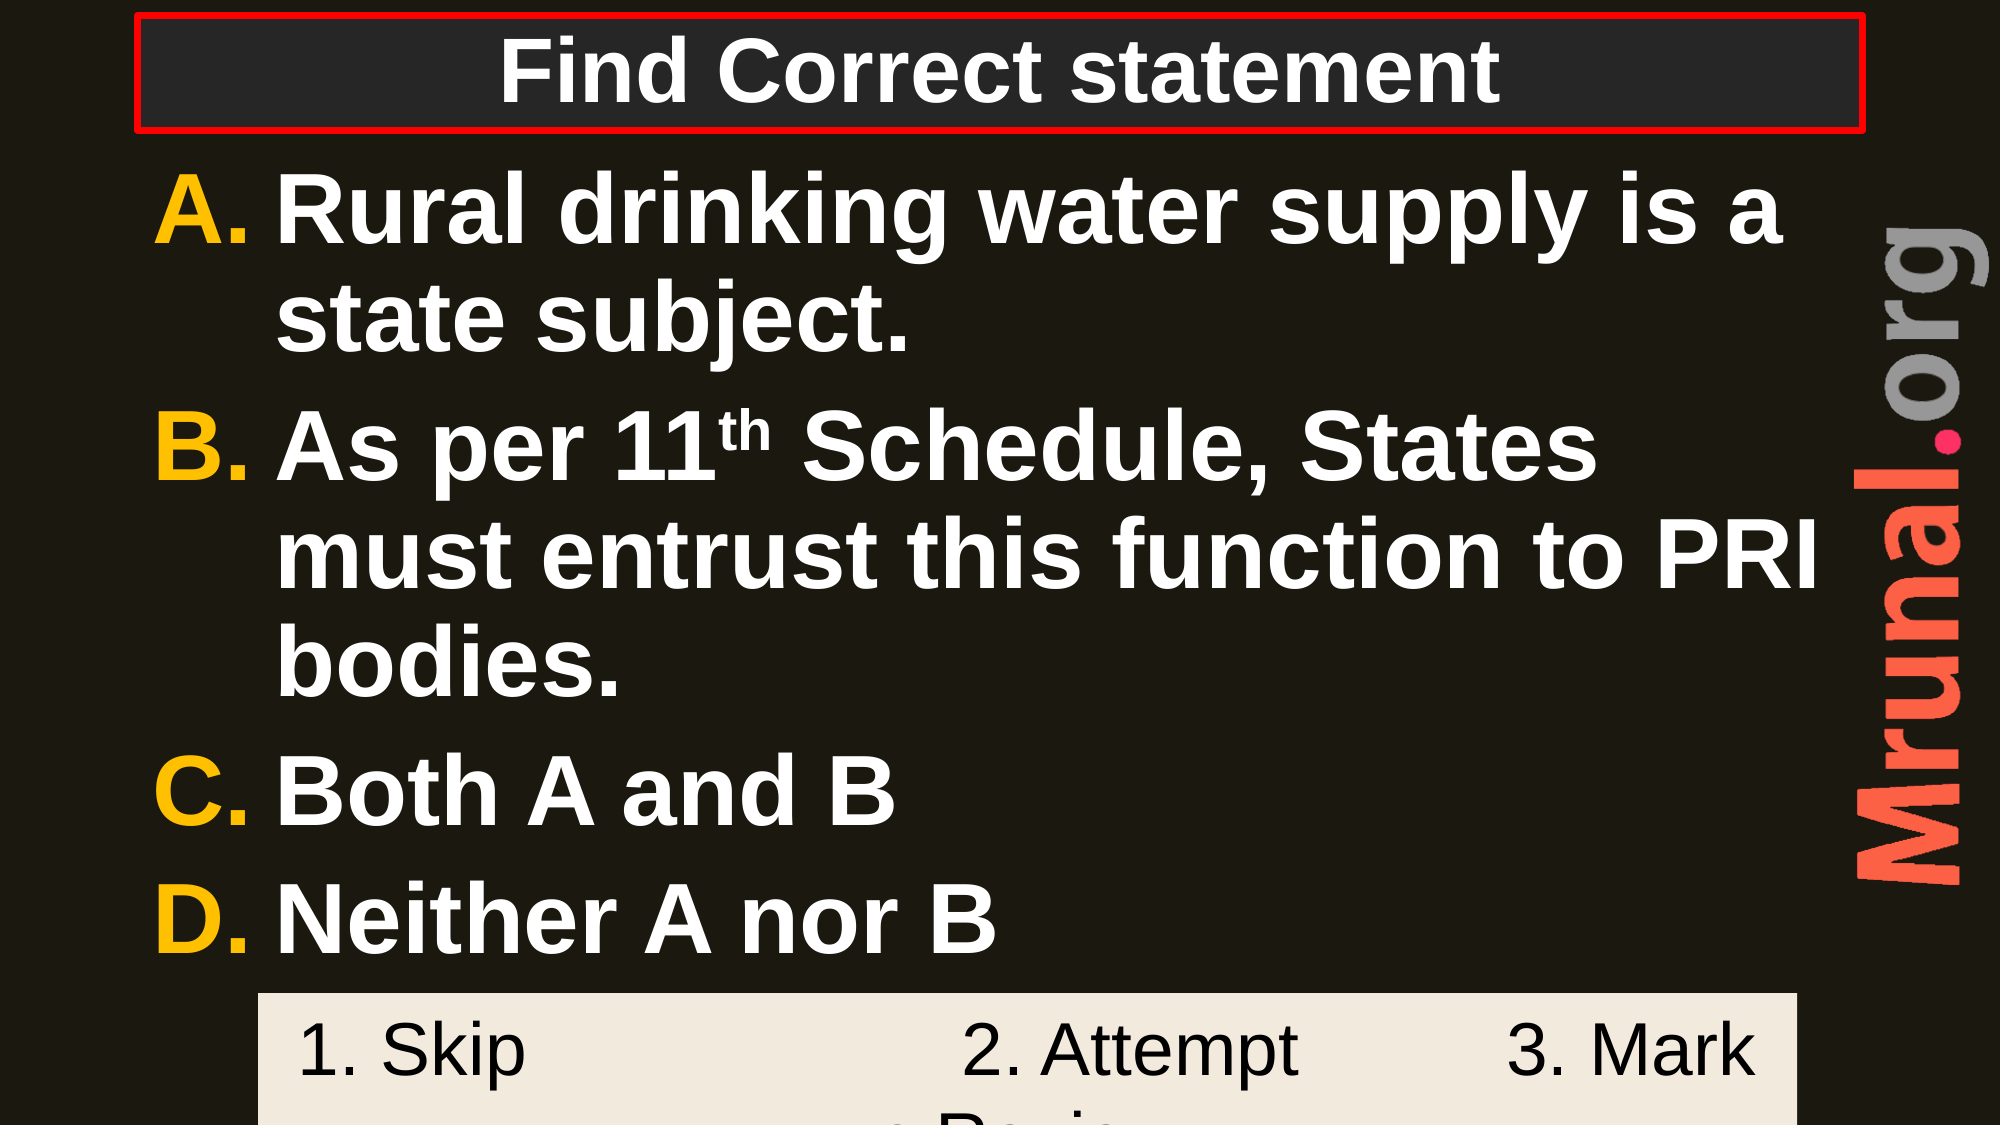

# Find Correct statement
Rural drinking water supply is a state subject.
As per 11th Schedule, States must entrust this function to PRI bodies.
Both A and B
Neither A nor B